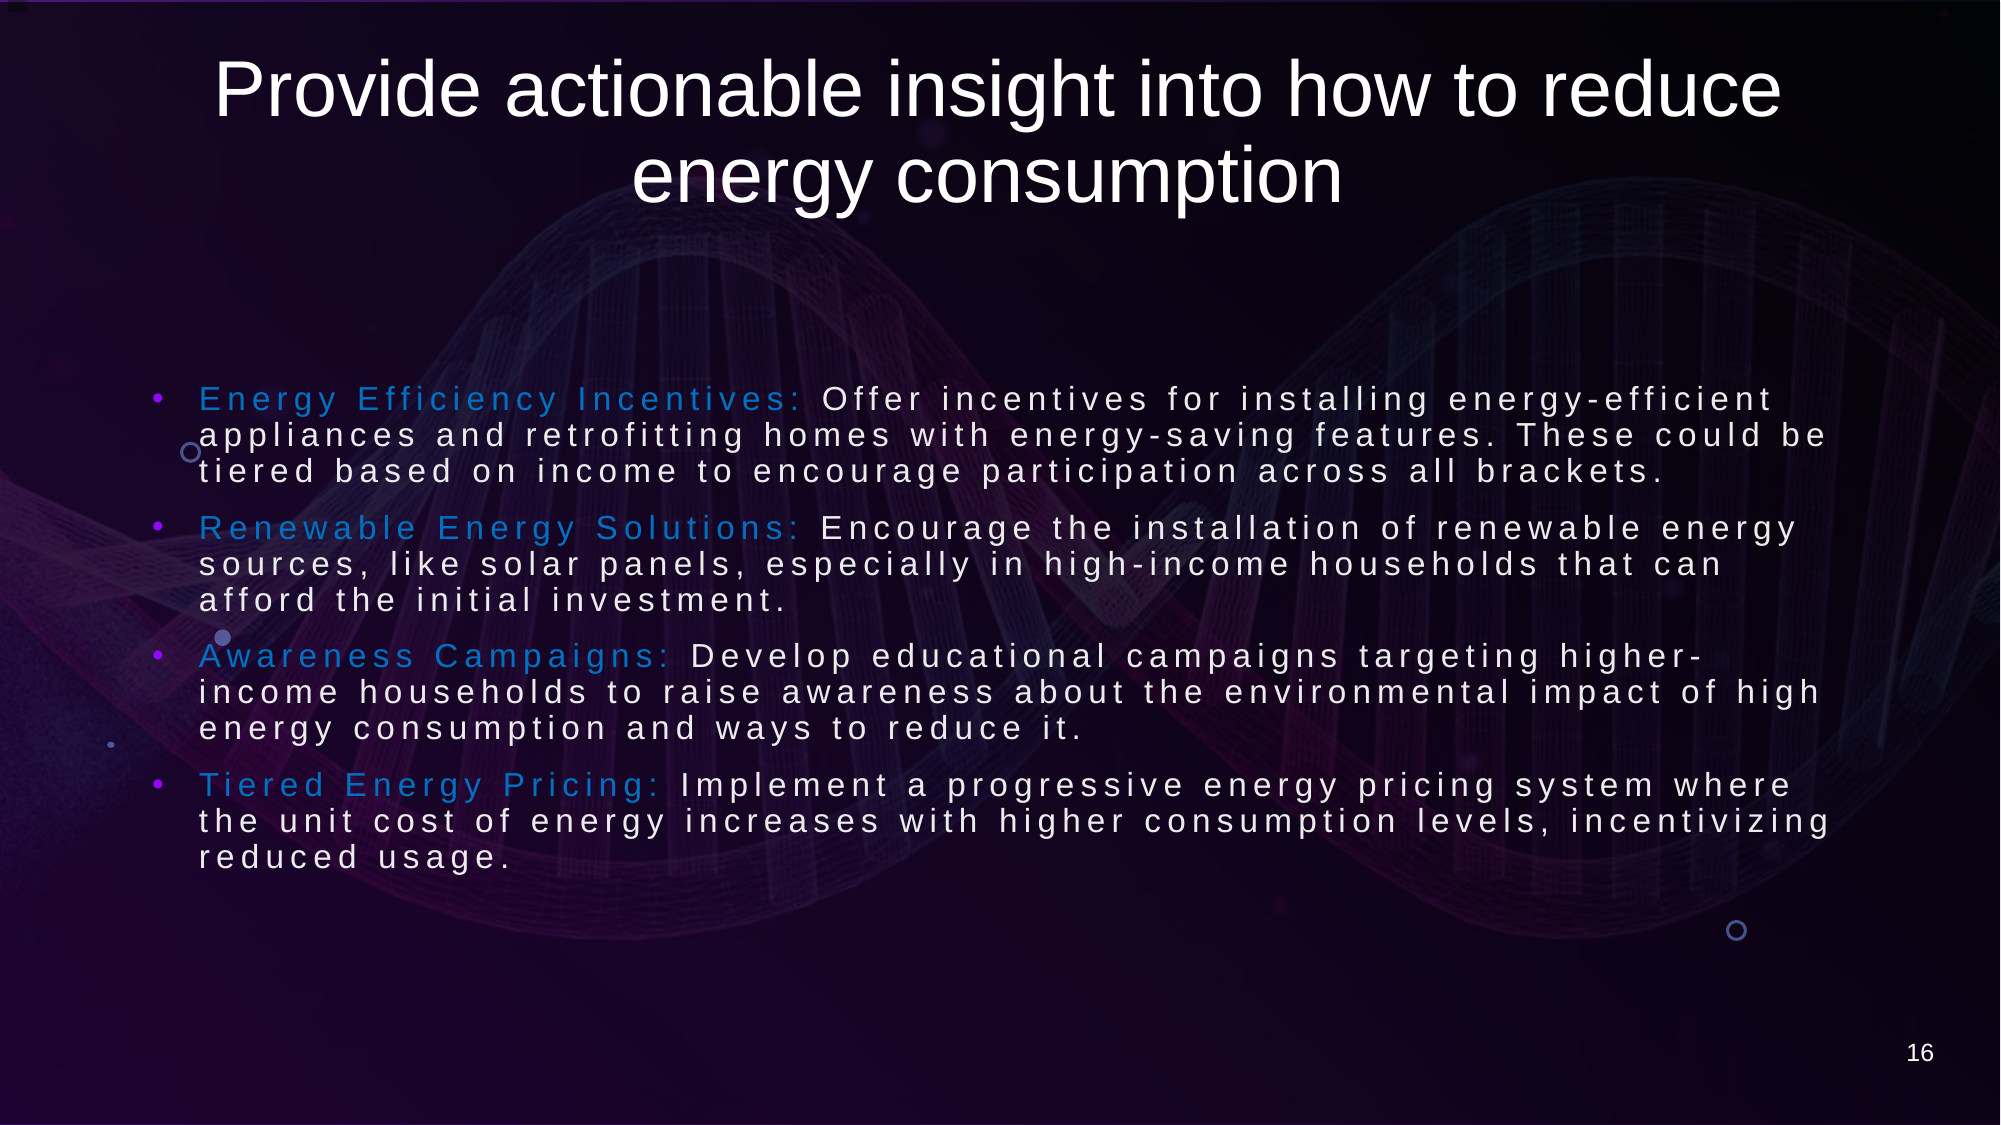

# Provide actionable insight into how to reduce energy consumption
Energy Efficiency Incentives: Offer incentives for installing energy-efficient appliances and retrofitting homes with energy-saving features. These could be tiered based on income to encourage participation across all brackets.
Renewable Energy Solutions: Encourage the installation of renewable energy sources, like solar panels, especially in high-income households that can afford the initial investment.
Awareness Campaigns: Develop educational campaigns targeting higher-income households to raise awareness about the environmental impact of high energy consumption and ways to reduce it.
Tiered Energy Pricing: Implement a progressive energy pricing system where the unit cost of energy increases with higher consumption levels, incentivizing reduced usage.
16